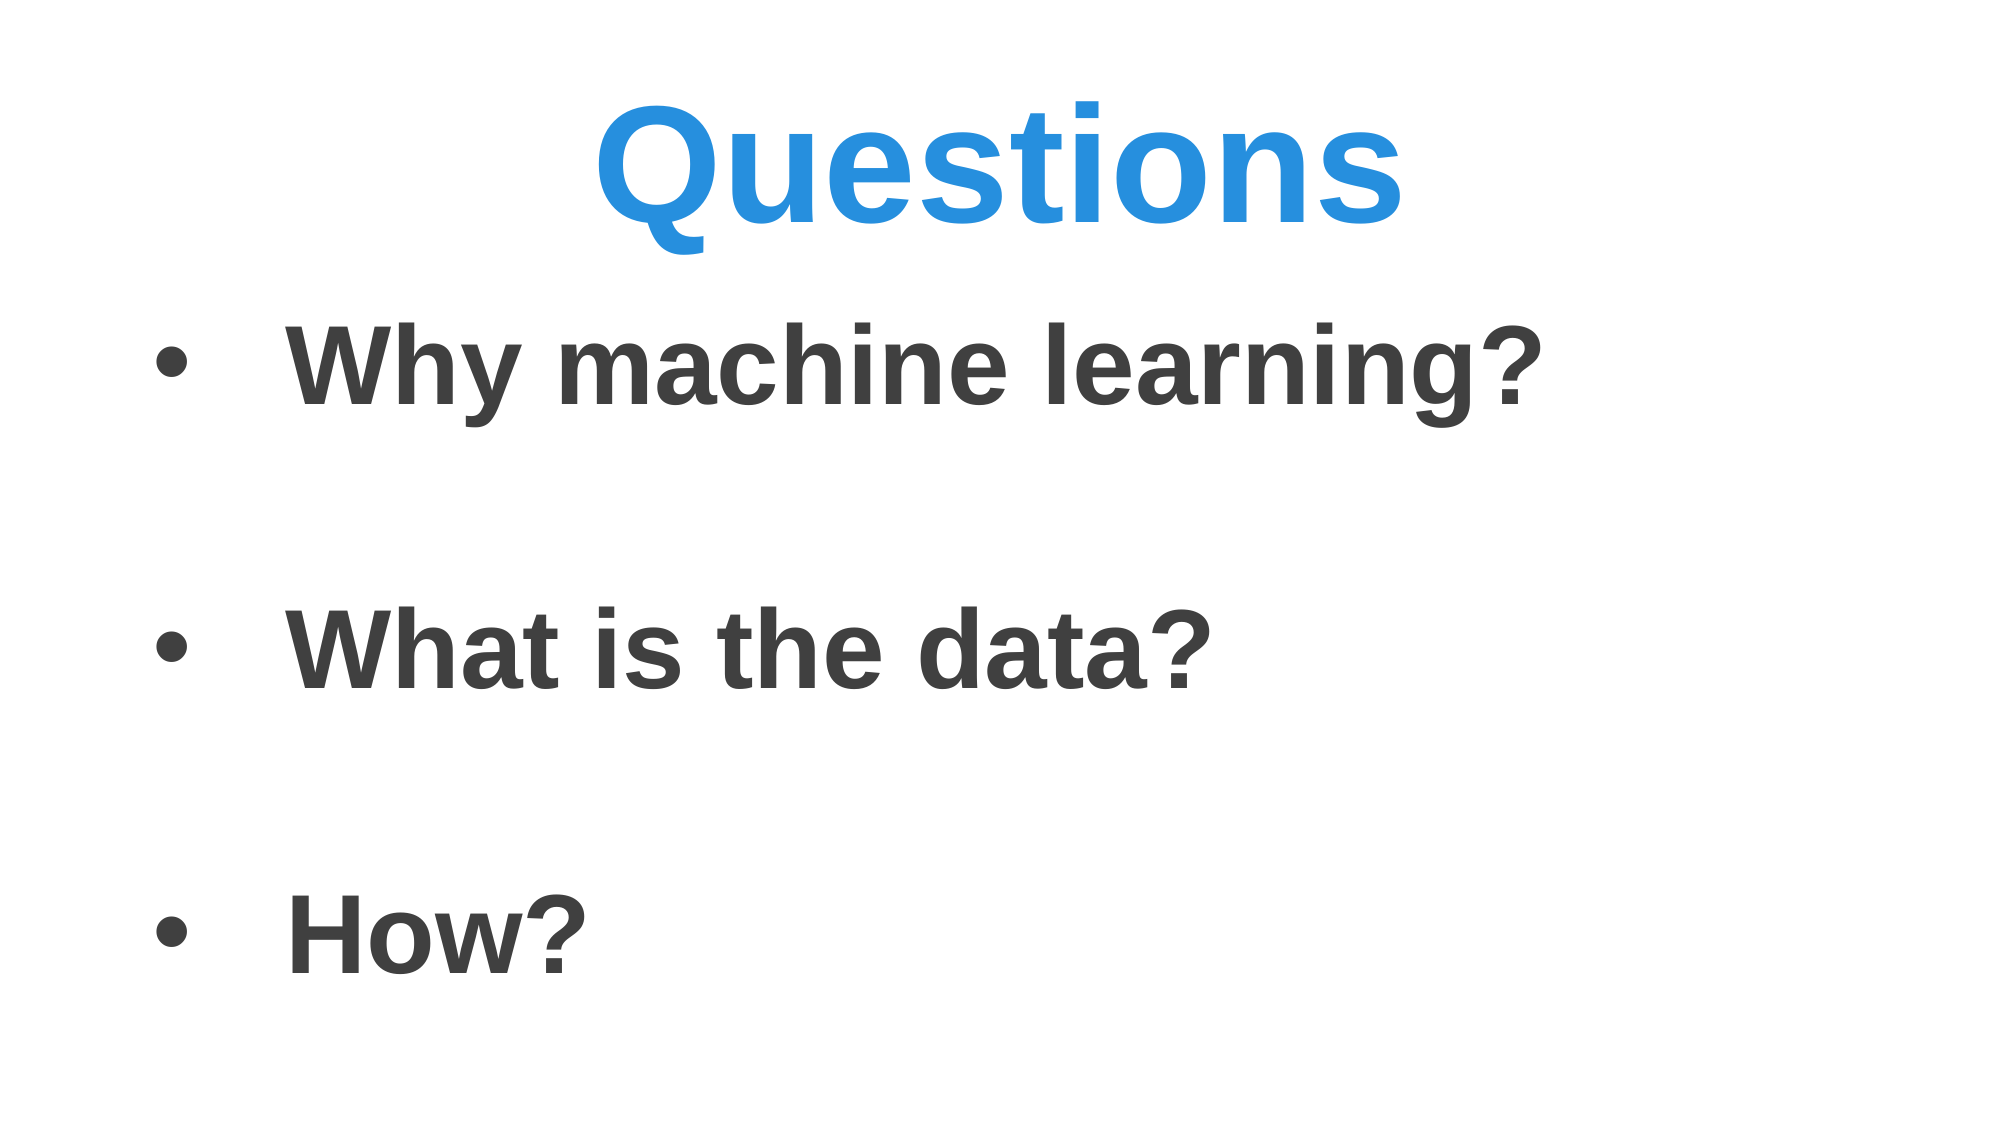

# Questions
   Why machine learning?

   What is the data?

   How?